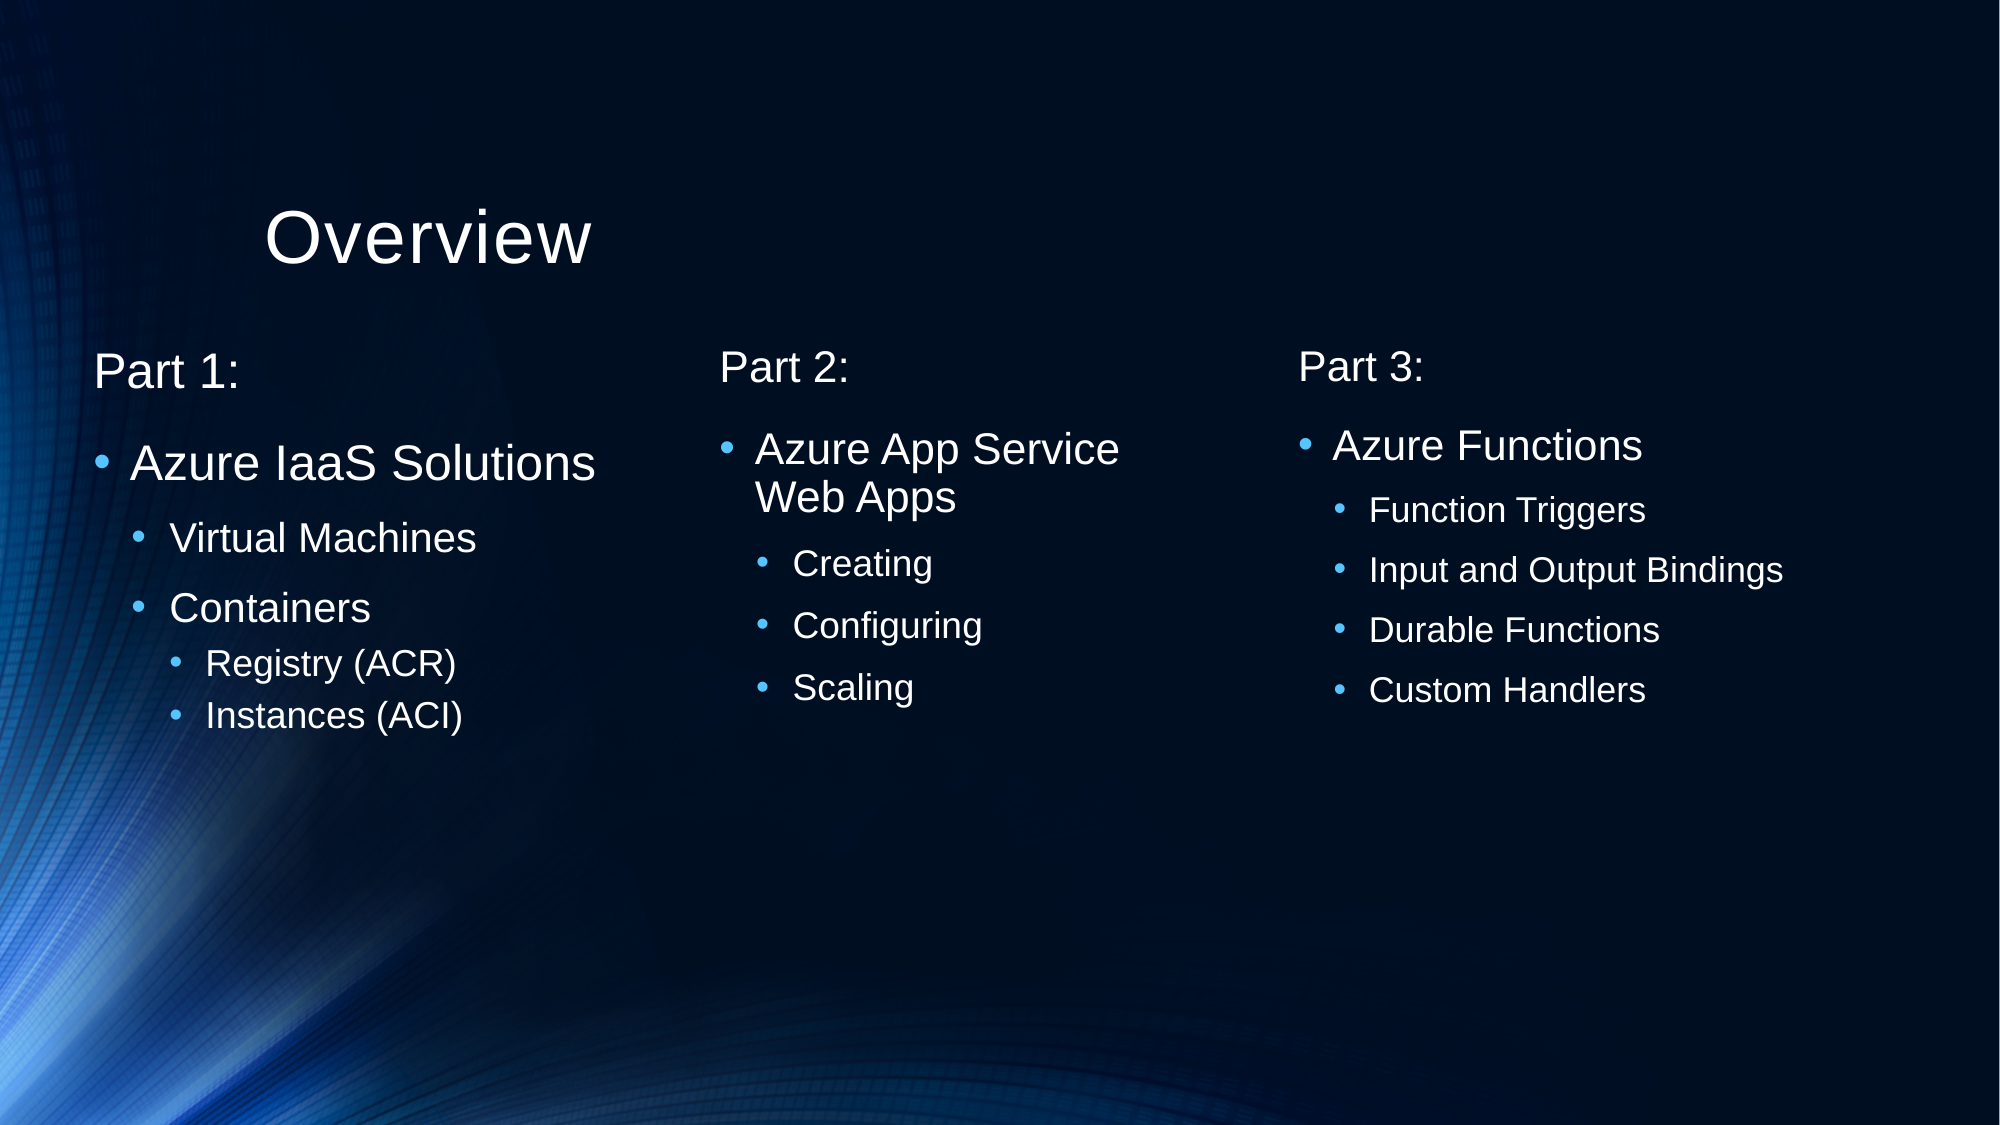

# Overview
Part 2:
Azure App Service Web Apps
Creating
Configuring
Scaling
Part 3:
Azure Functions
Function Triggers
Input and Output Bindings
Durable Functions
Custom Handlers
Part 1:
Azure IaaS Solutions
Virtual Machines
Containers
Registry (ACR)
Instances (ACI)